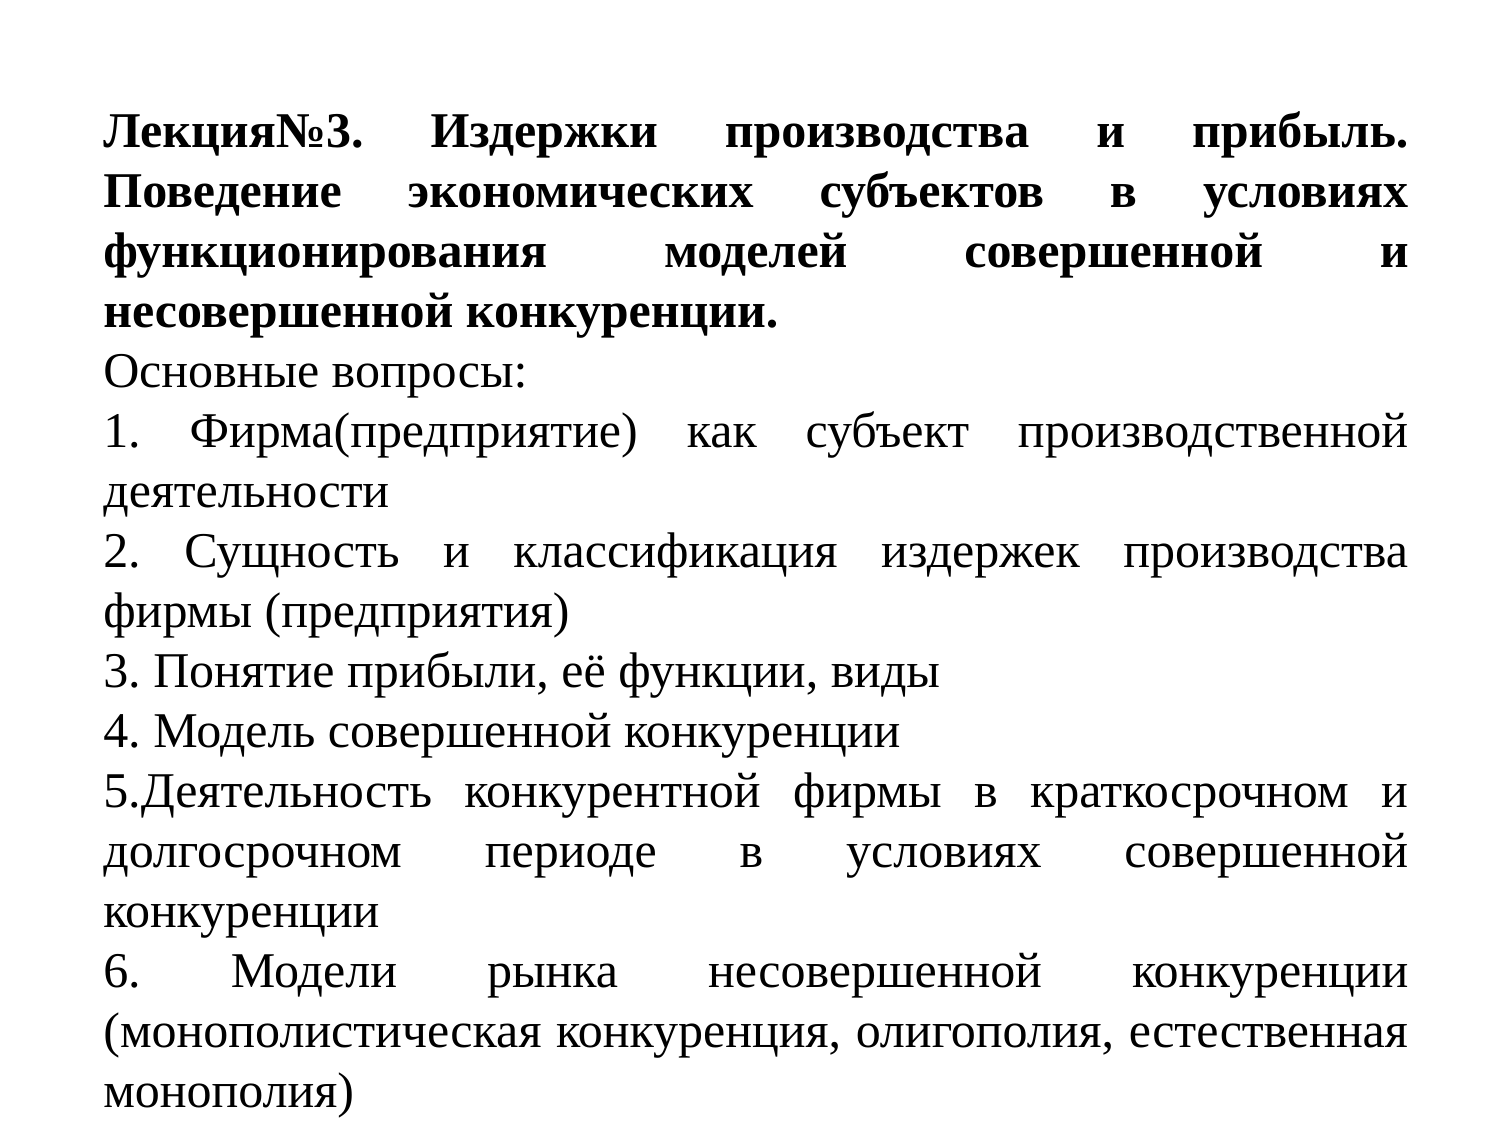

Лекция№3. Издержки производства и прибыль. Поведение экономических субъектов в условиях функционирования моделей совершенной и несовершенной конкуренции.
Основные вопросы:
1. Фирма(предприятие) как субъект производственной деятельности
2. Сущность и классификация издержек производства фирмы (предприятия)
3. Понятие прибыли, её функции, виды
4. Модель совершенной конкуренции
5.Деятельность конкурентной фирмы в краткосрочном и долгосрочном периоде в условиях совершенной конкуренции
6. Модели рынка несовершенной конкуренции (монополистическая конкуренция, олигополия, естественная монополия)